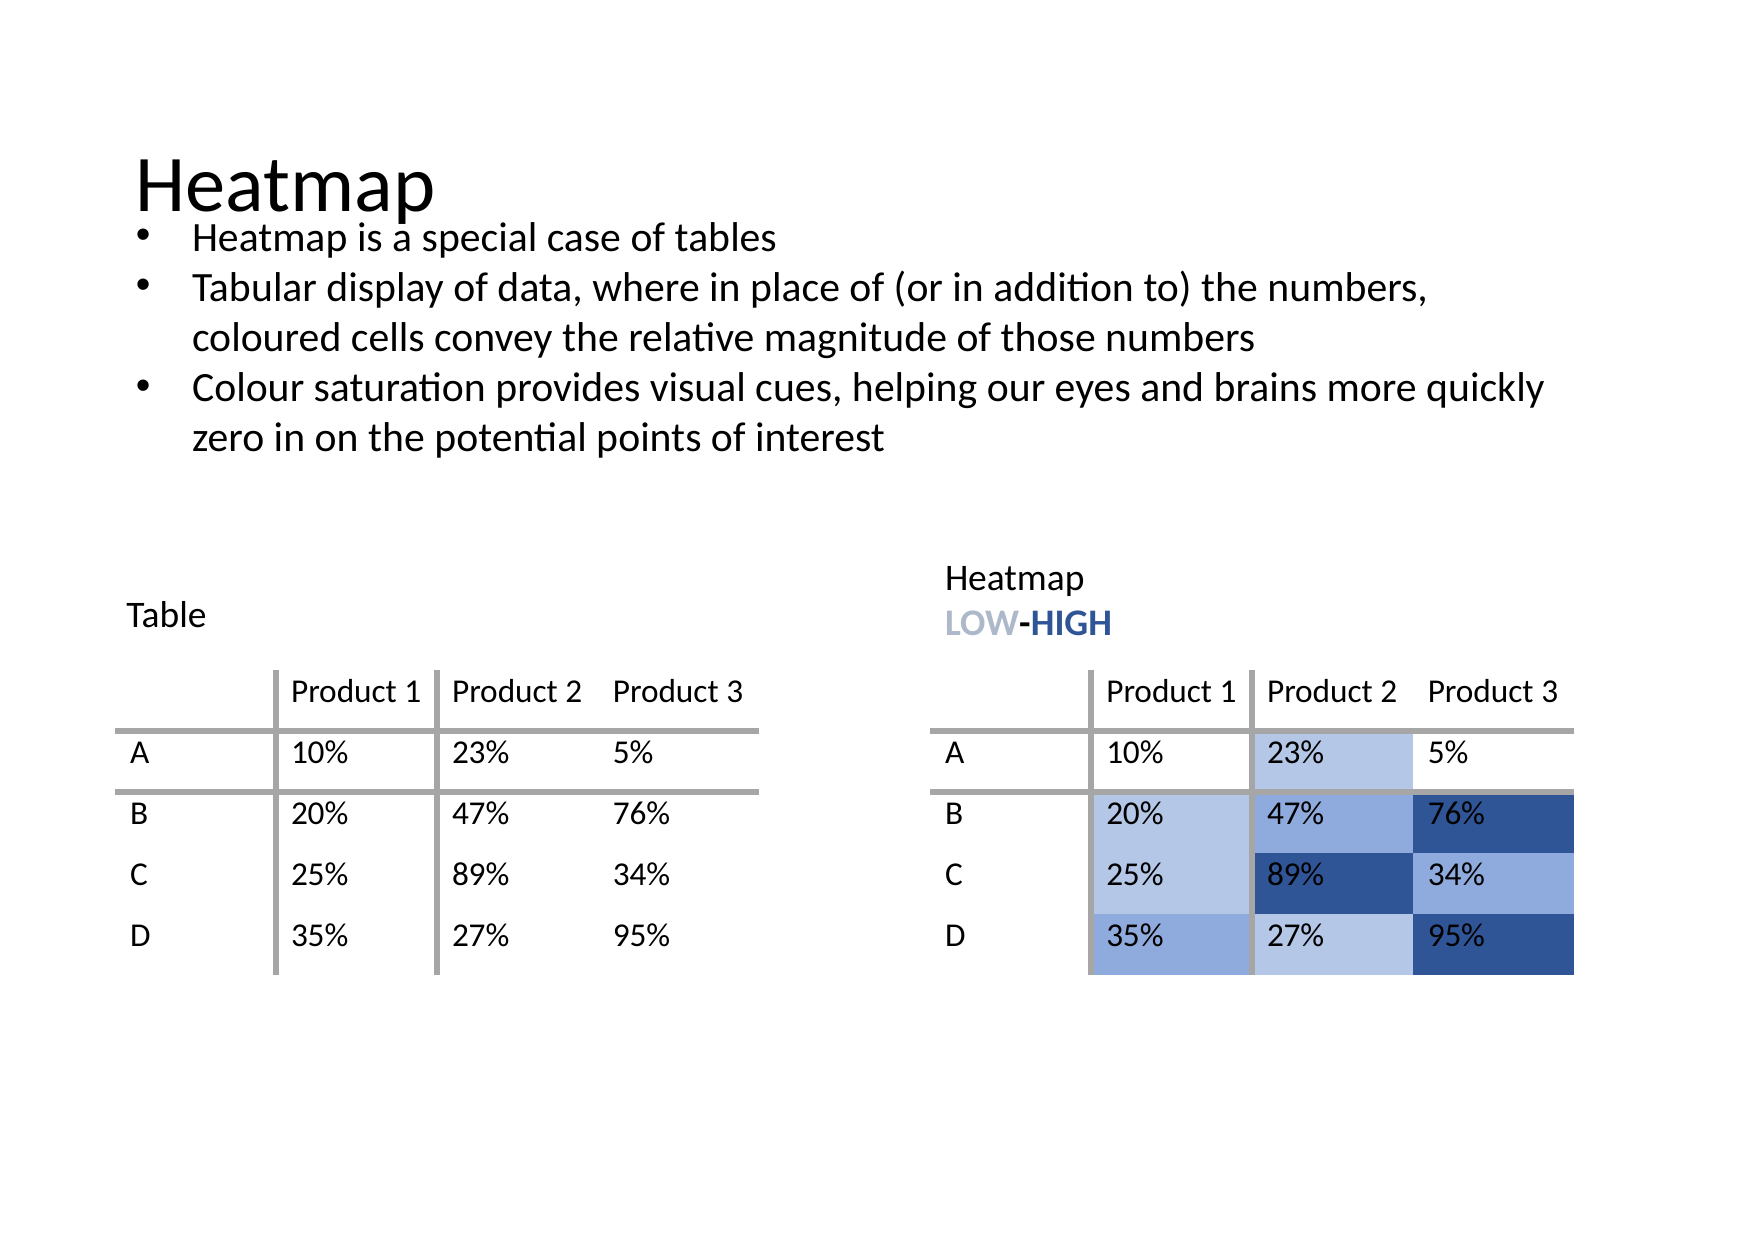

# Ηeatmap
Heatmap is a special case of tables
Tabular display of data, where in place of (or in addition to) the numbers, coloured cells convey the relative magnitude of those numbers
Colour saturation provides visual cues, helping our eyes and brains more quickly zero in on the potential points of interest

Heatmap
LOW-HIGH
Table
|  | Product 1 | Product 2 | Product 3 |
| --- | --- | --- | --- |
| A | 10% | 23% | 5% |
| B | 20% | 47% | 76% |
| C | 25% | 89% | 34% |
| D | 35% | 27% | 95% |
|  | Product 1 | Product 2 | Product 3 |
| --- | --- | --- | --- |
| A | 10% | 23% | 5% |
| B | 20% | 47% | 76% |
| C | 25% | 89% | 34% |
| D | 35% | 27% | 95% |
58